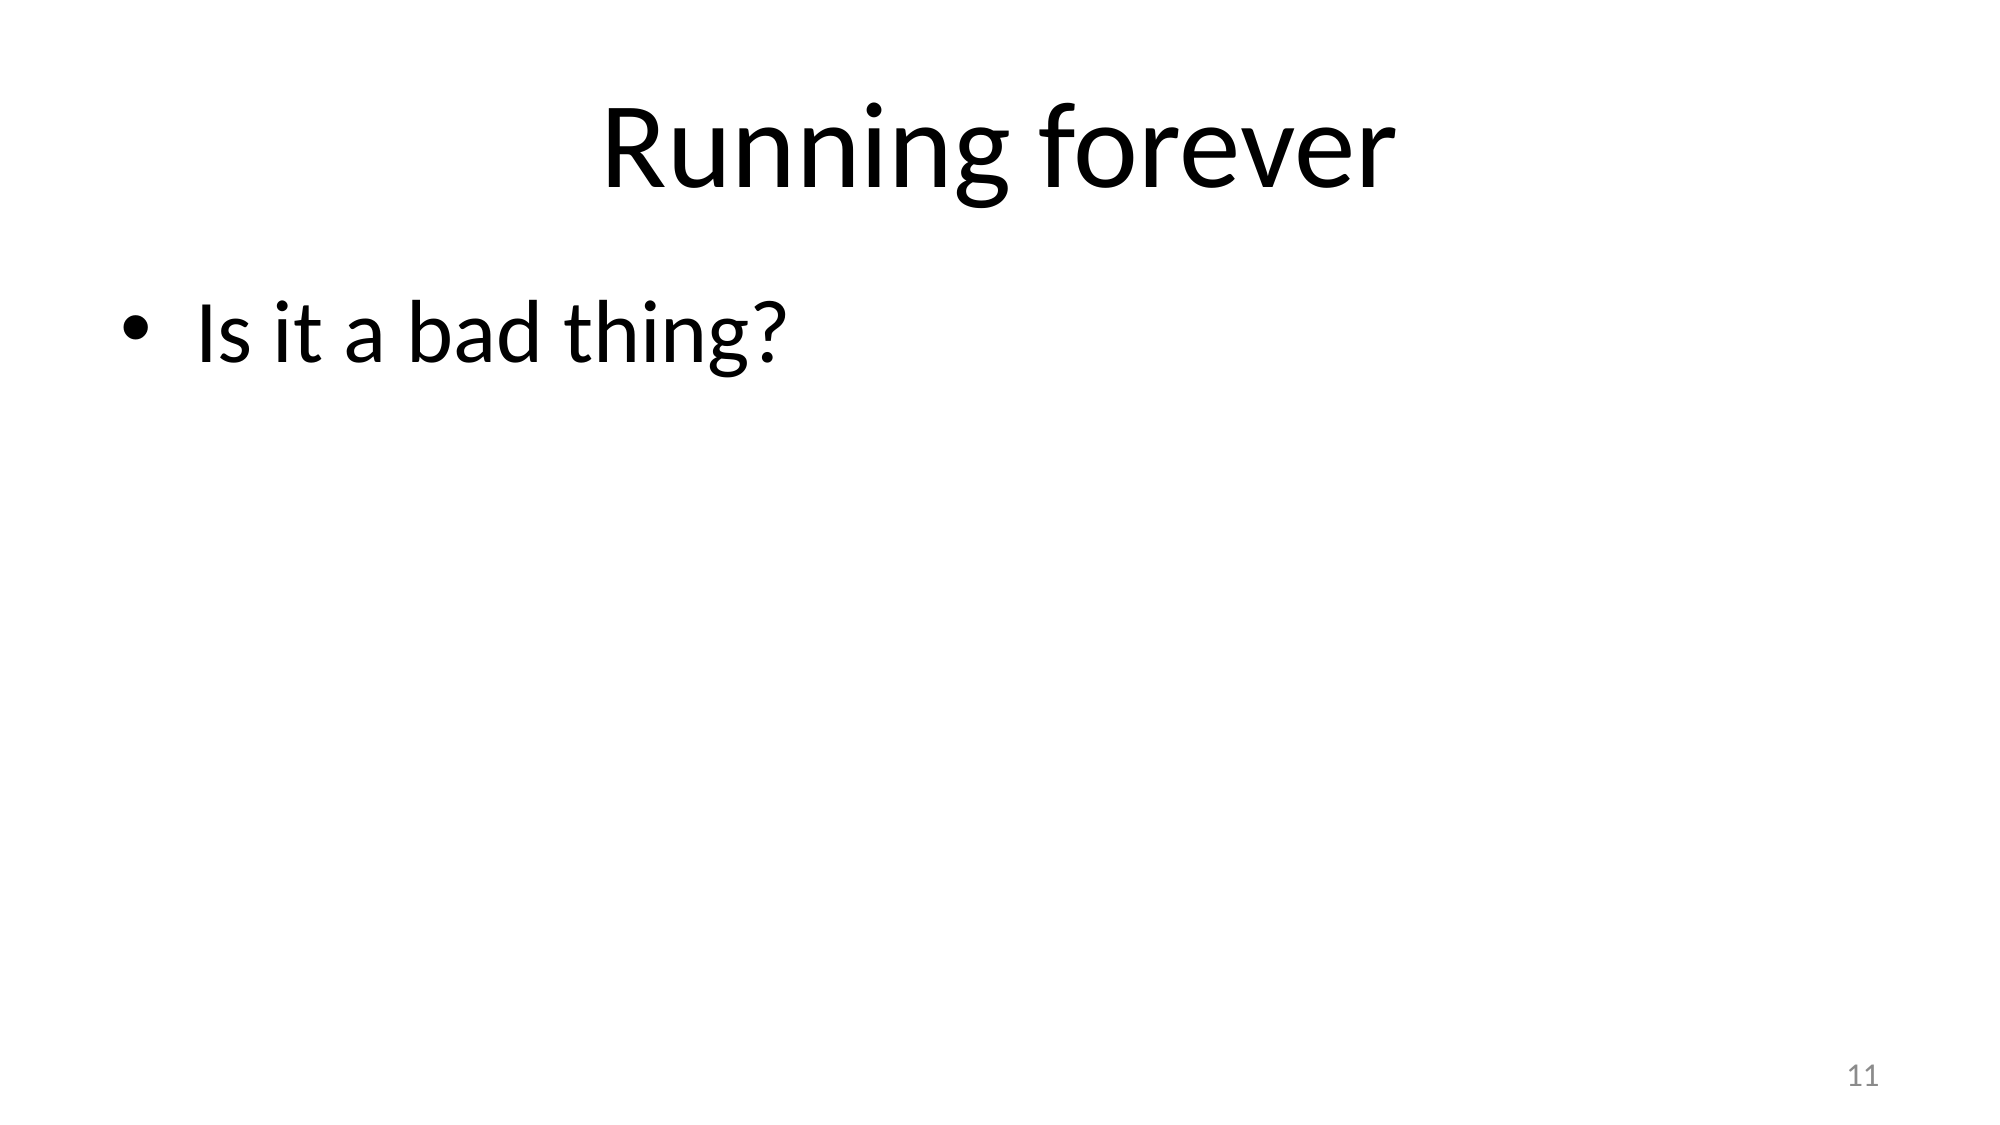

# Running forever
Is it a bad thing?
11